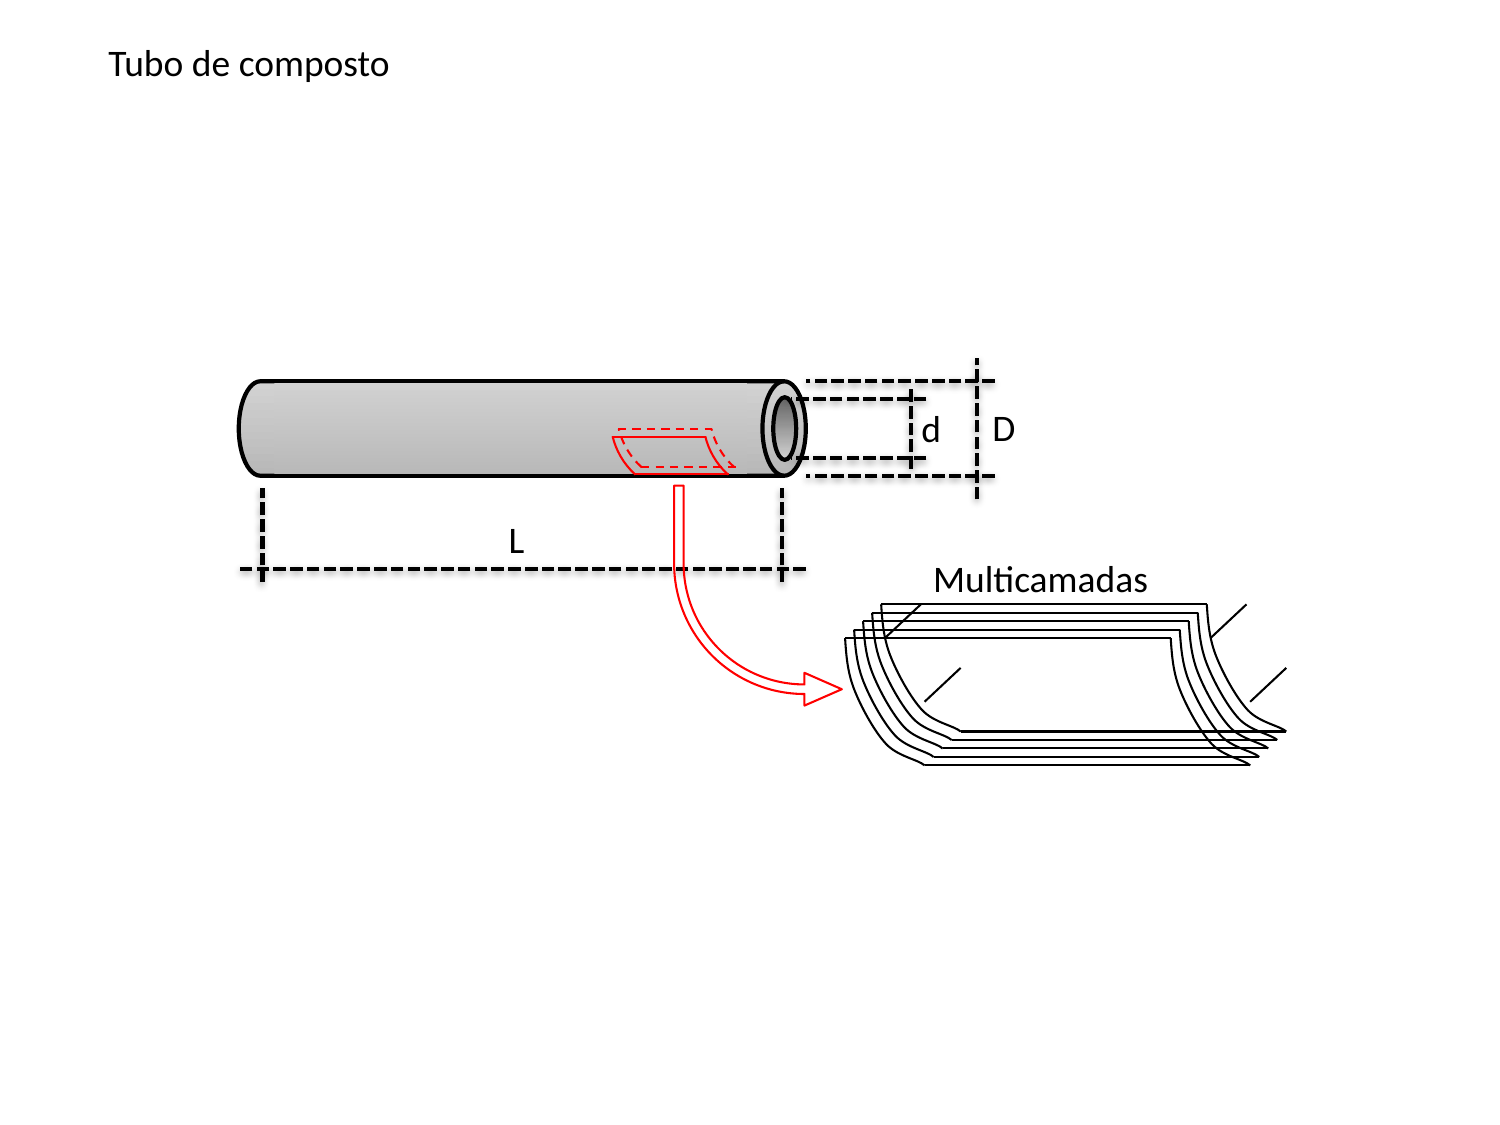

Tubo de composto

D

d
L

Multicamadas